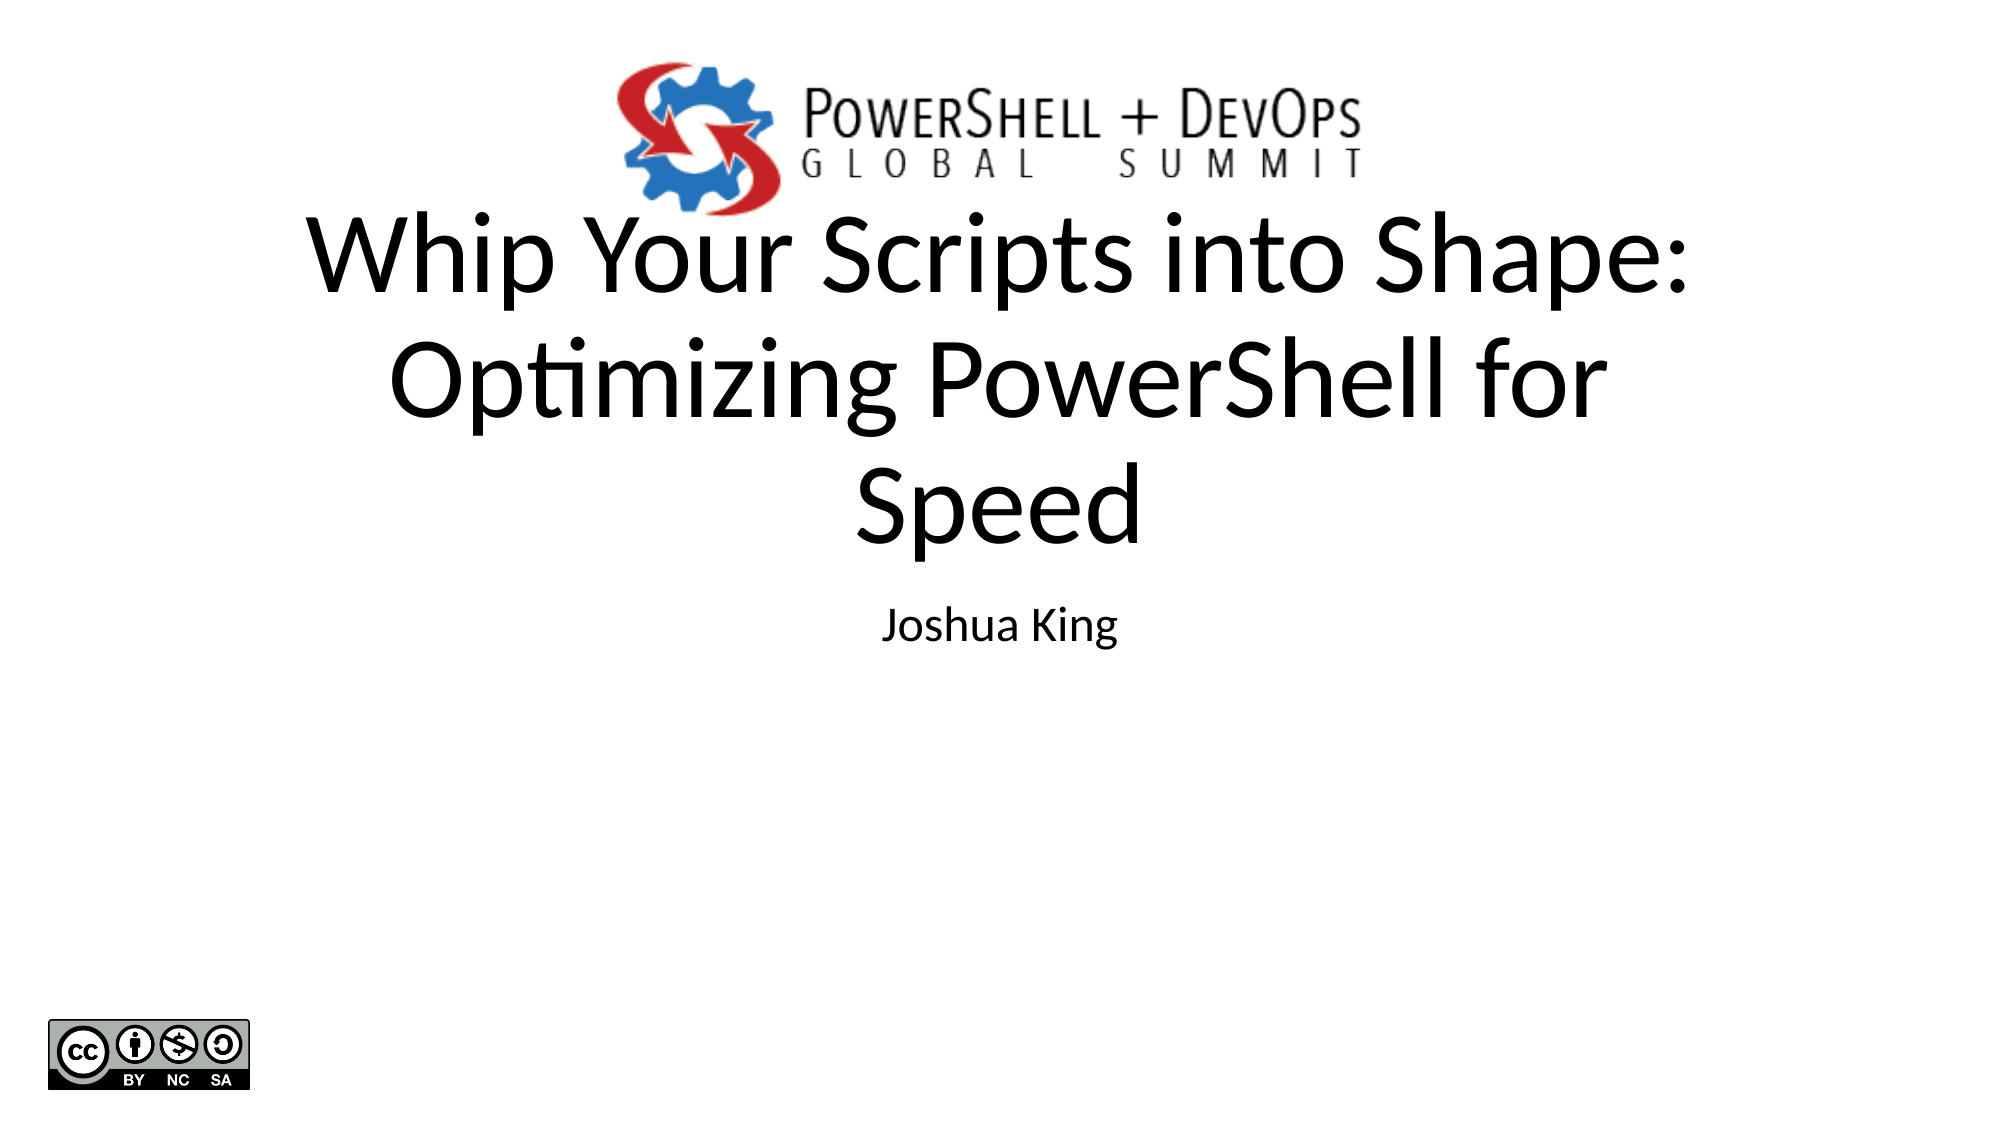

# Whip Your Scripts into Shape: Optimizing PowerShell for Speed
Joshua King